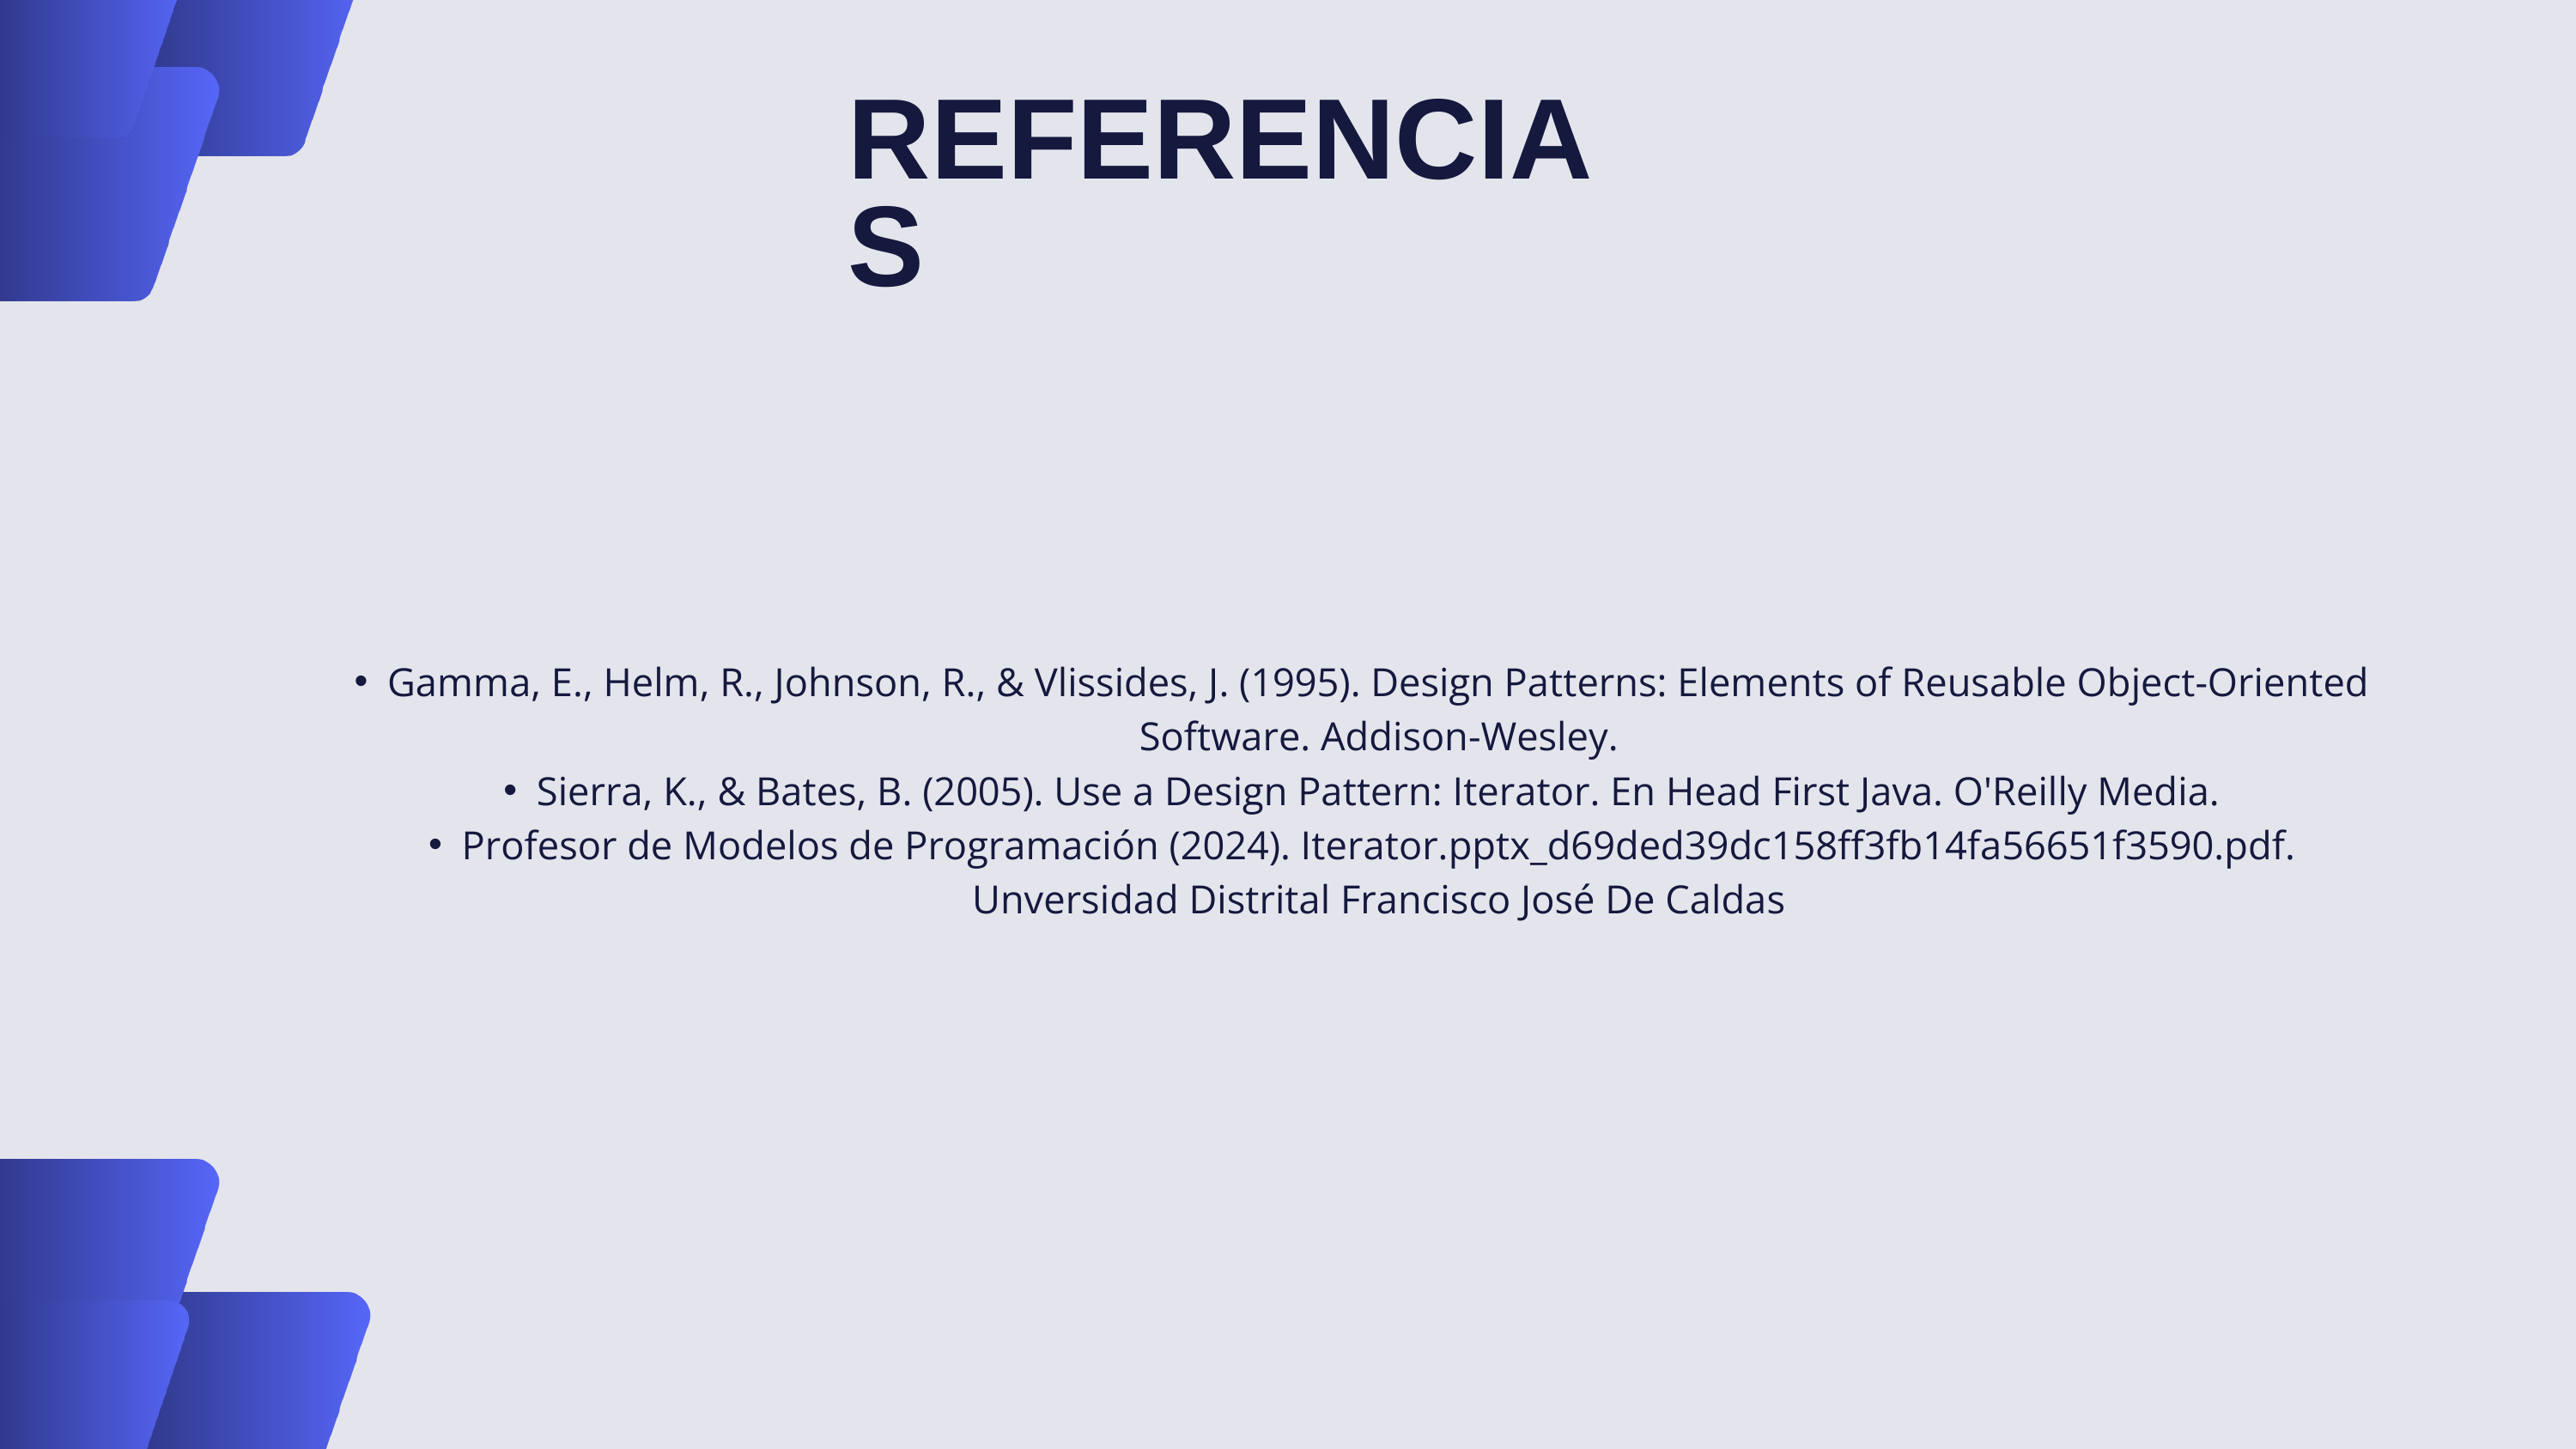

REFERENCIAS
Gamma, E., Helm, R., Johnson, R., & Vlissides, J. (1995). Design Patterns: Elements of Reusable Object-Oriented Software. Addison-Wesley.
Sierra, K., & Bates, B. (2005). Use a Design Pattern: Iterator. En Head First Java. O'Reilly Media.
Profesor de Modelos de Programación (2024). Iterator.pptx_d69ded39dc158ff3fb14fa56651f3590.pdf. Unversidad Distrital Francisco José De Caldas